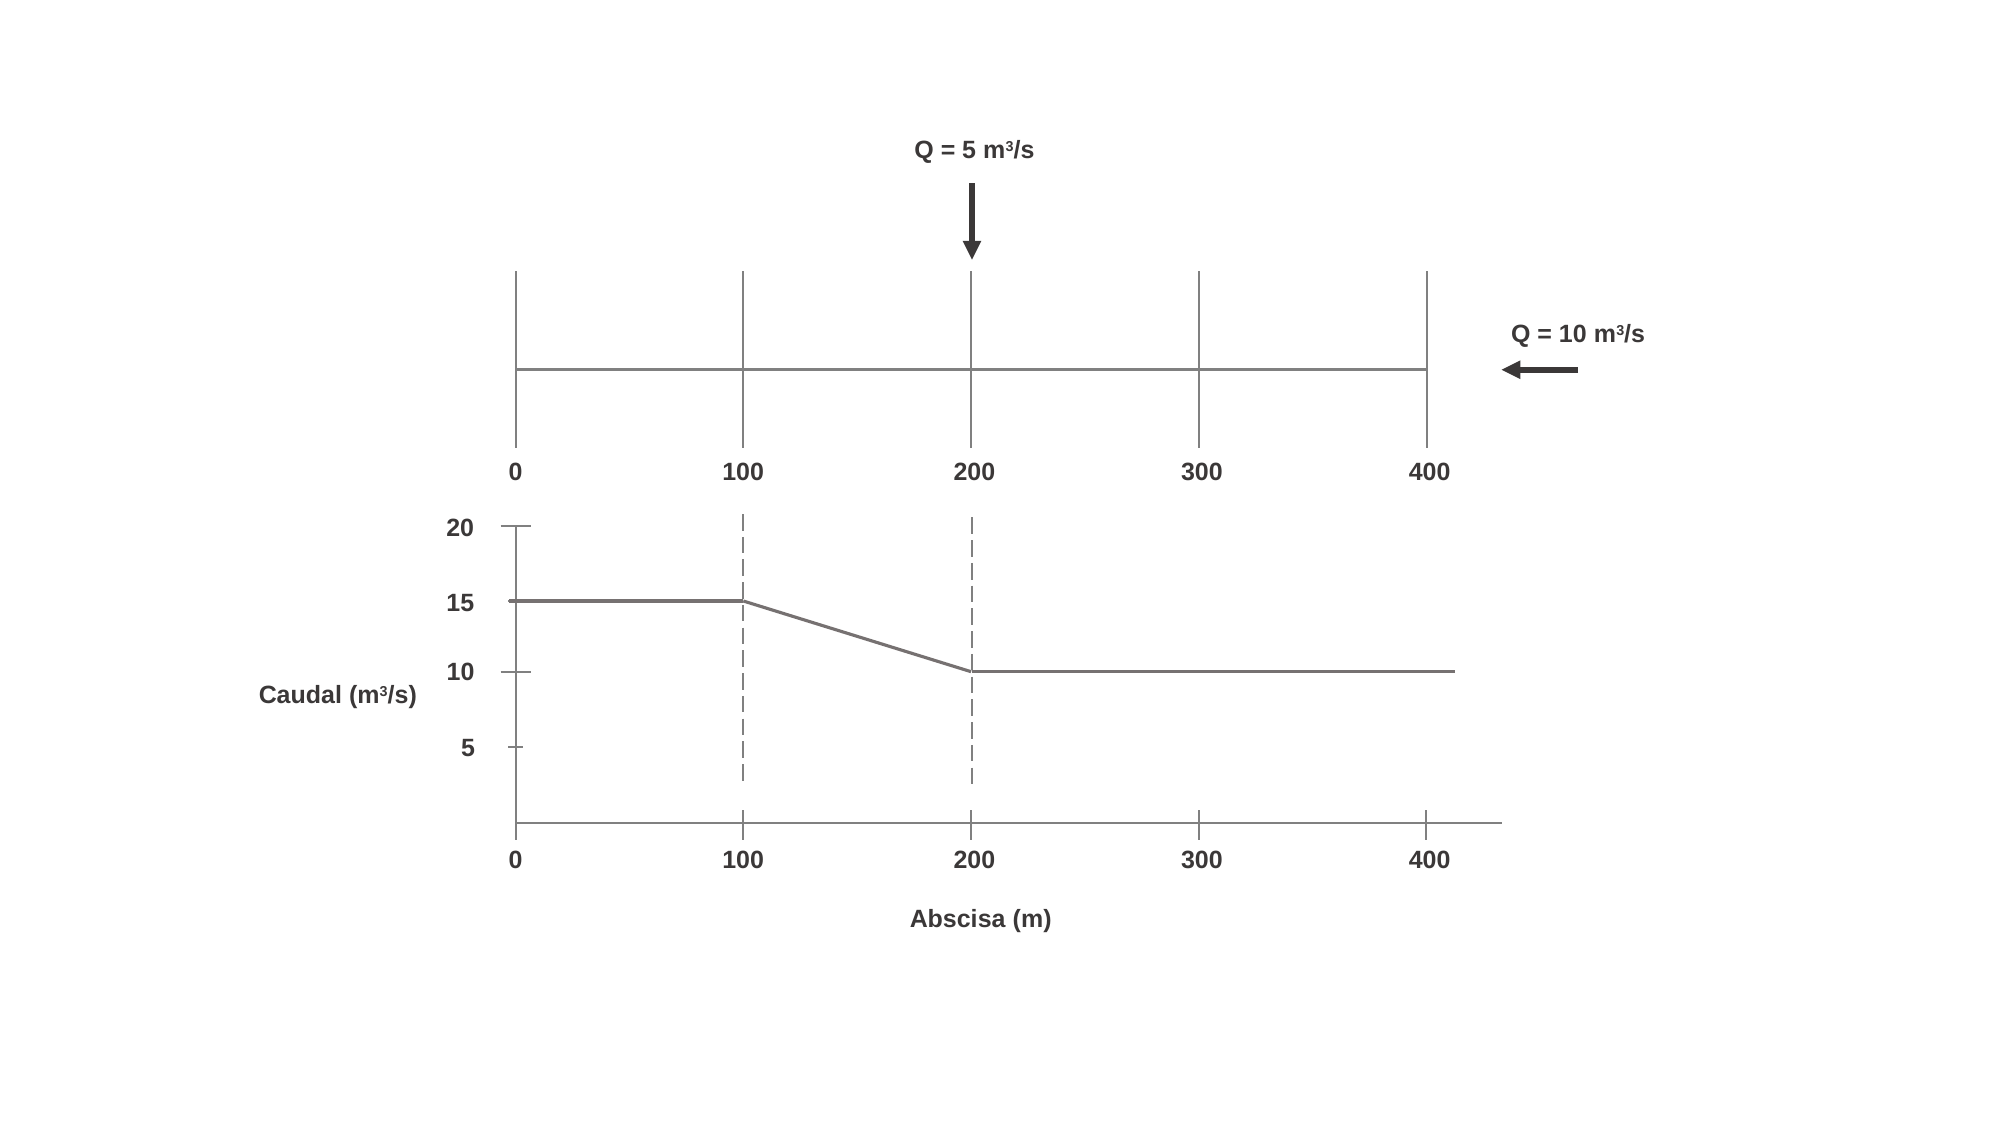

Q = 5 m3/s
Q = 10 m3/s
0
100
200
300
400
20
15
10
Caudal (m3/s)
5
0
100
200
300
400
Abscisa (m)